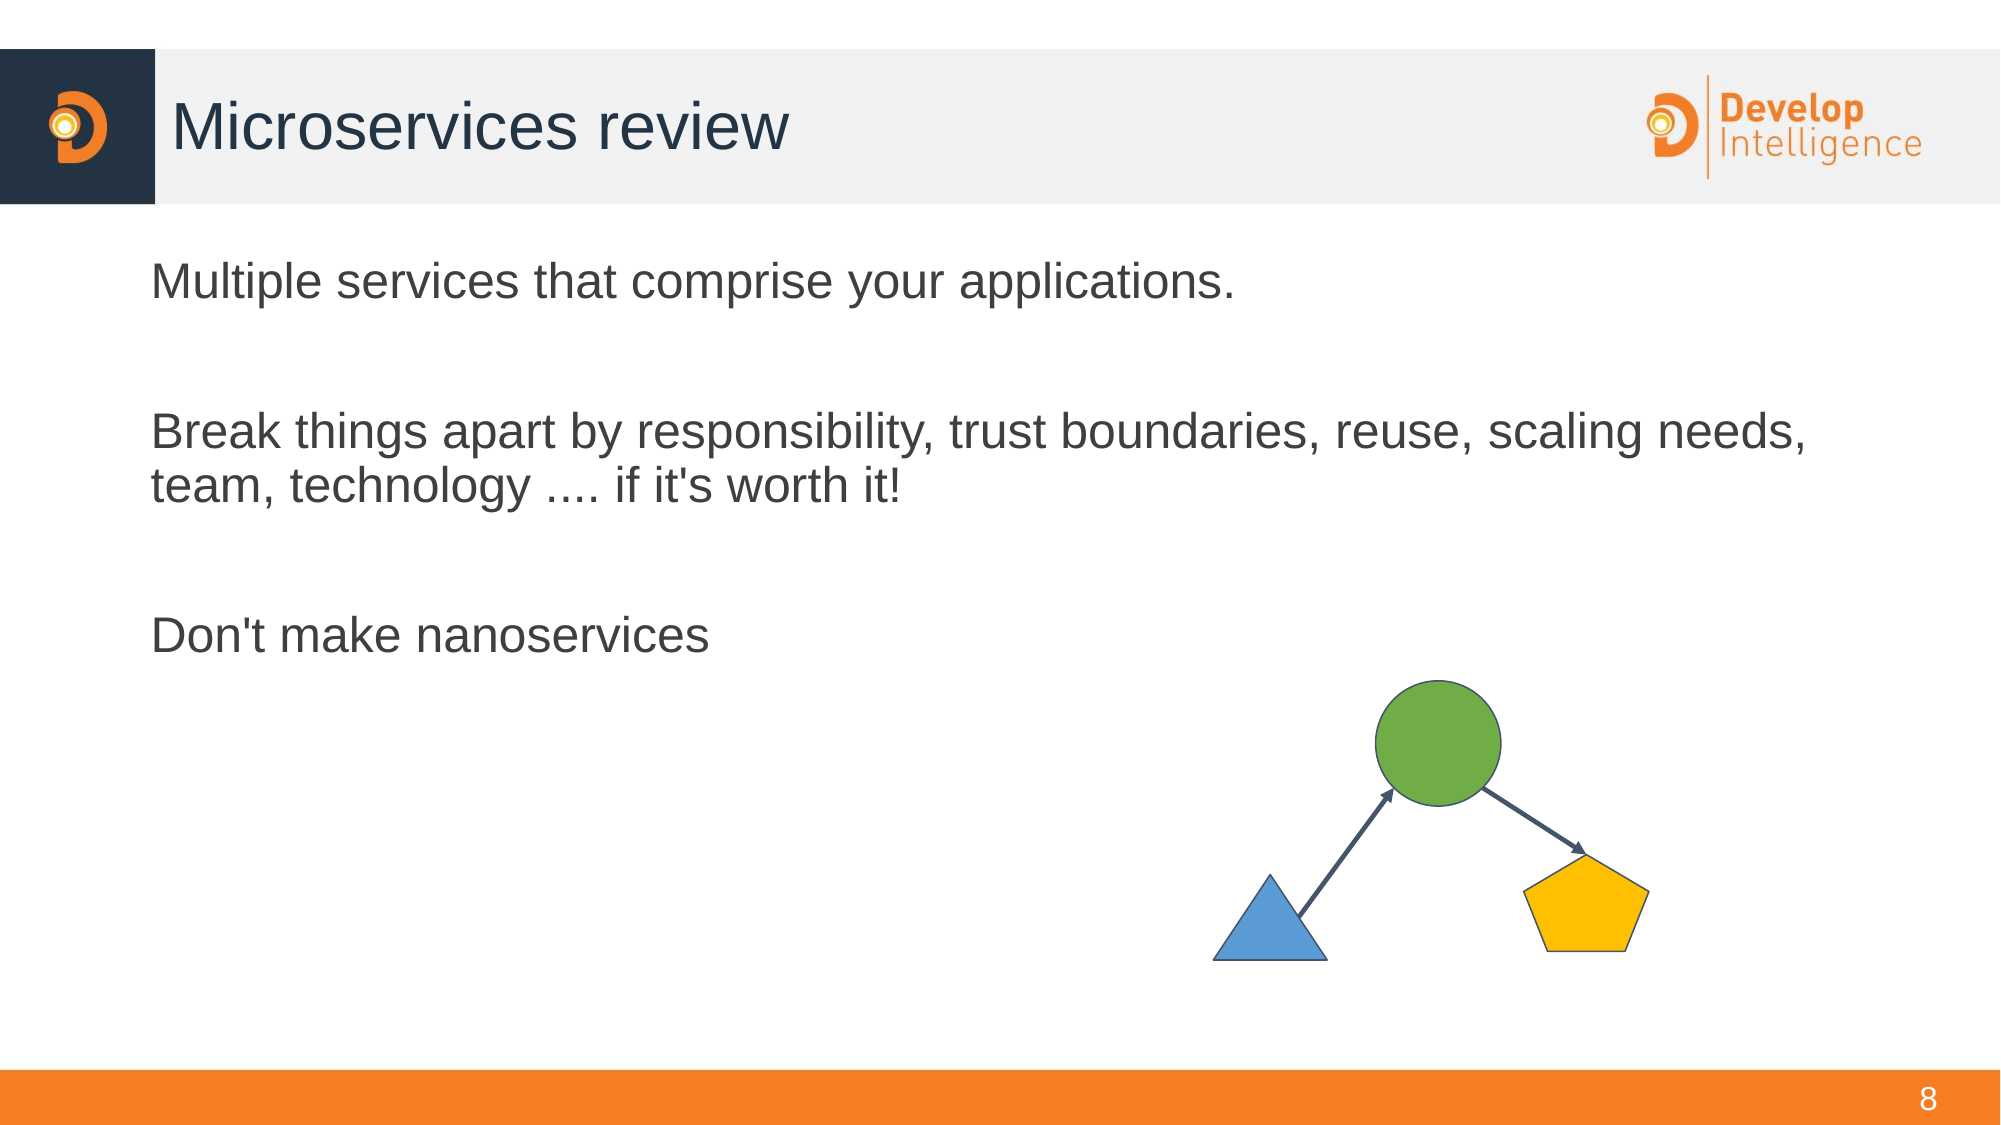

# Microservices review
Multiple services that comprise your applications.

Break things apart by responsibility, trust boundaries, reuse, scaling needs, team, technology .... if it's worth it!

Don't make nanoservices

8